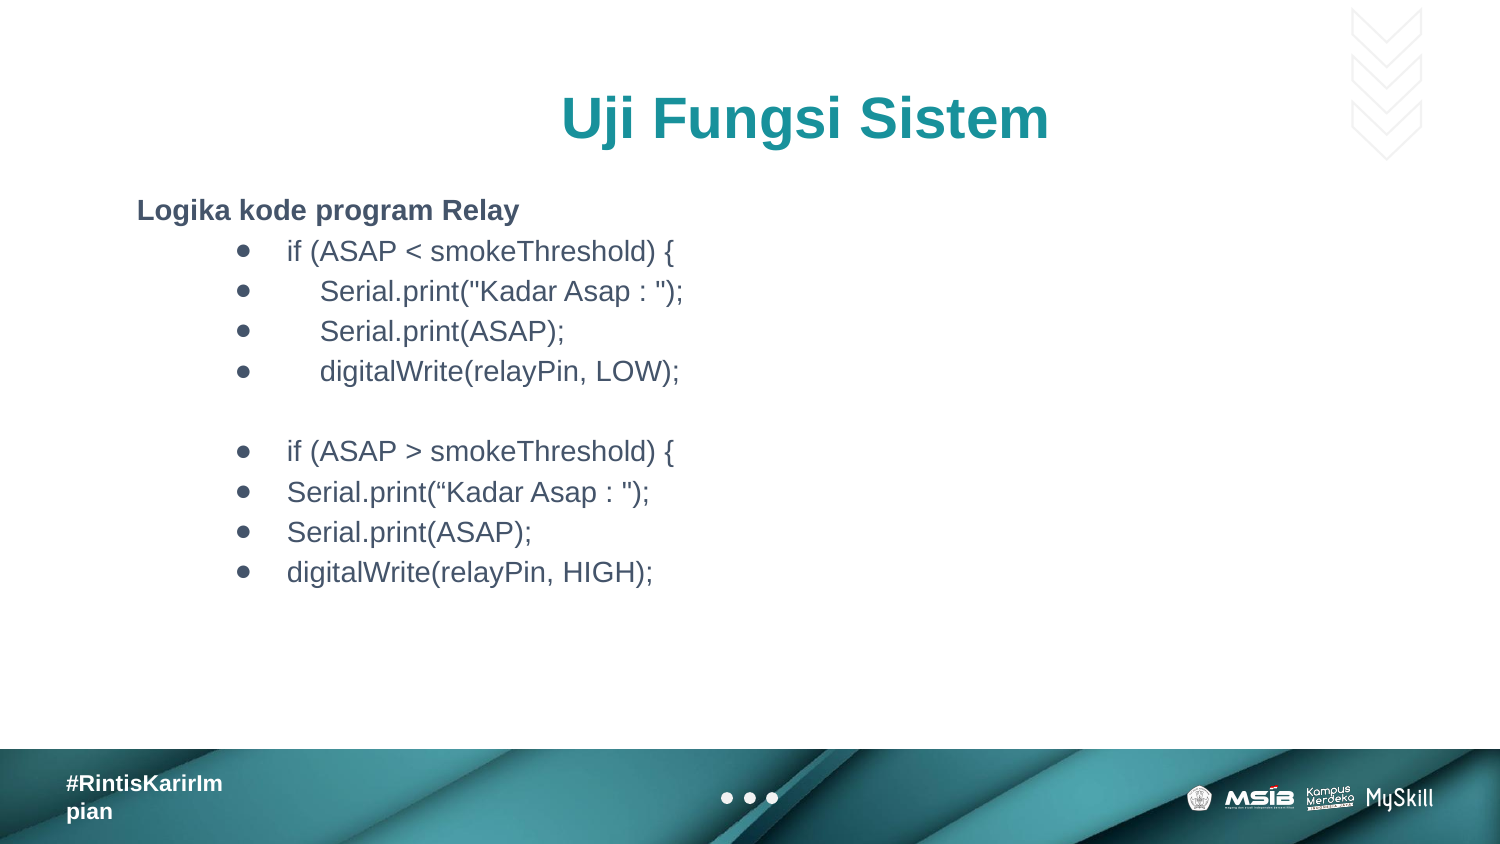

# Uji Fungsi Sistem
Logika kode program Relay
if (ASAP < smokeThreshold) {
    Serial.print("Kadar Asap : ");
    Serial.print(ASAP);
    digitalWrite(relayPin, LOW);

if (ASAP > smokeThreshold) {
Serial.print(“Kadar Asap : ");
Serial.print(ASAP);
digitalWrite(relayPin, HIGH);